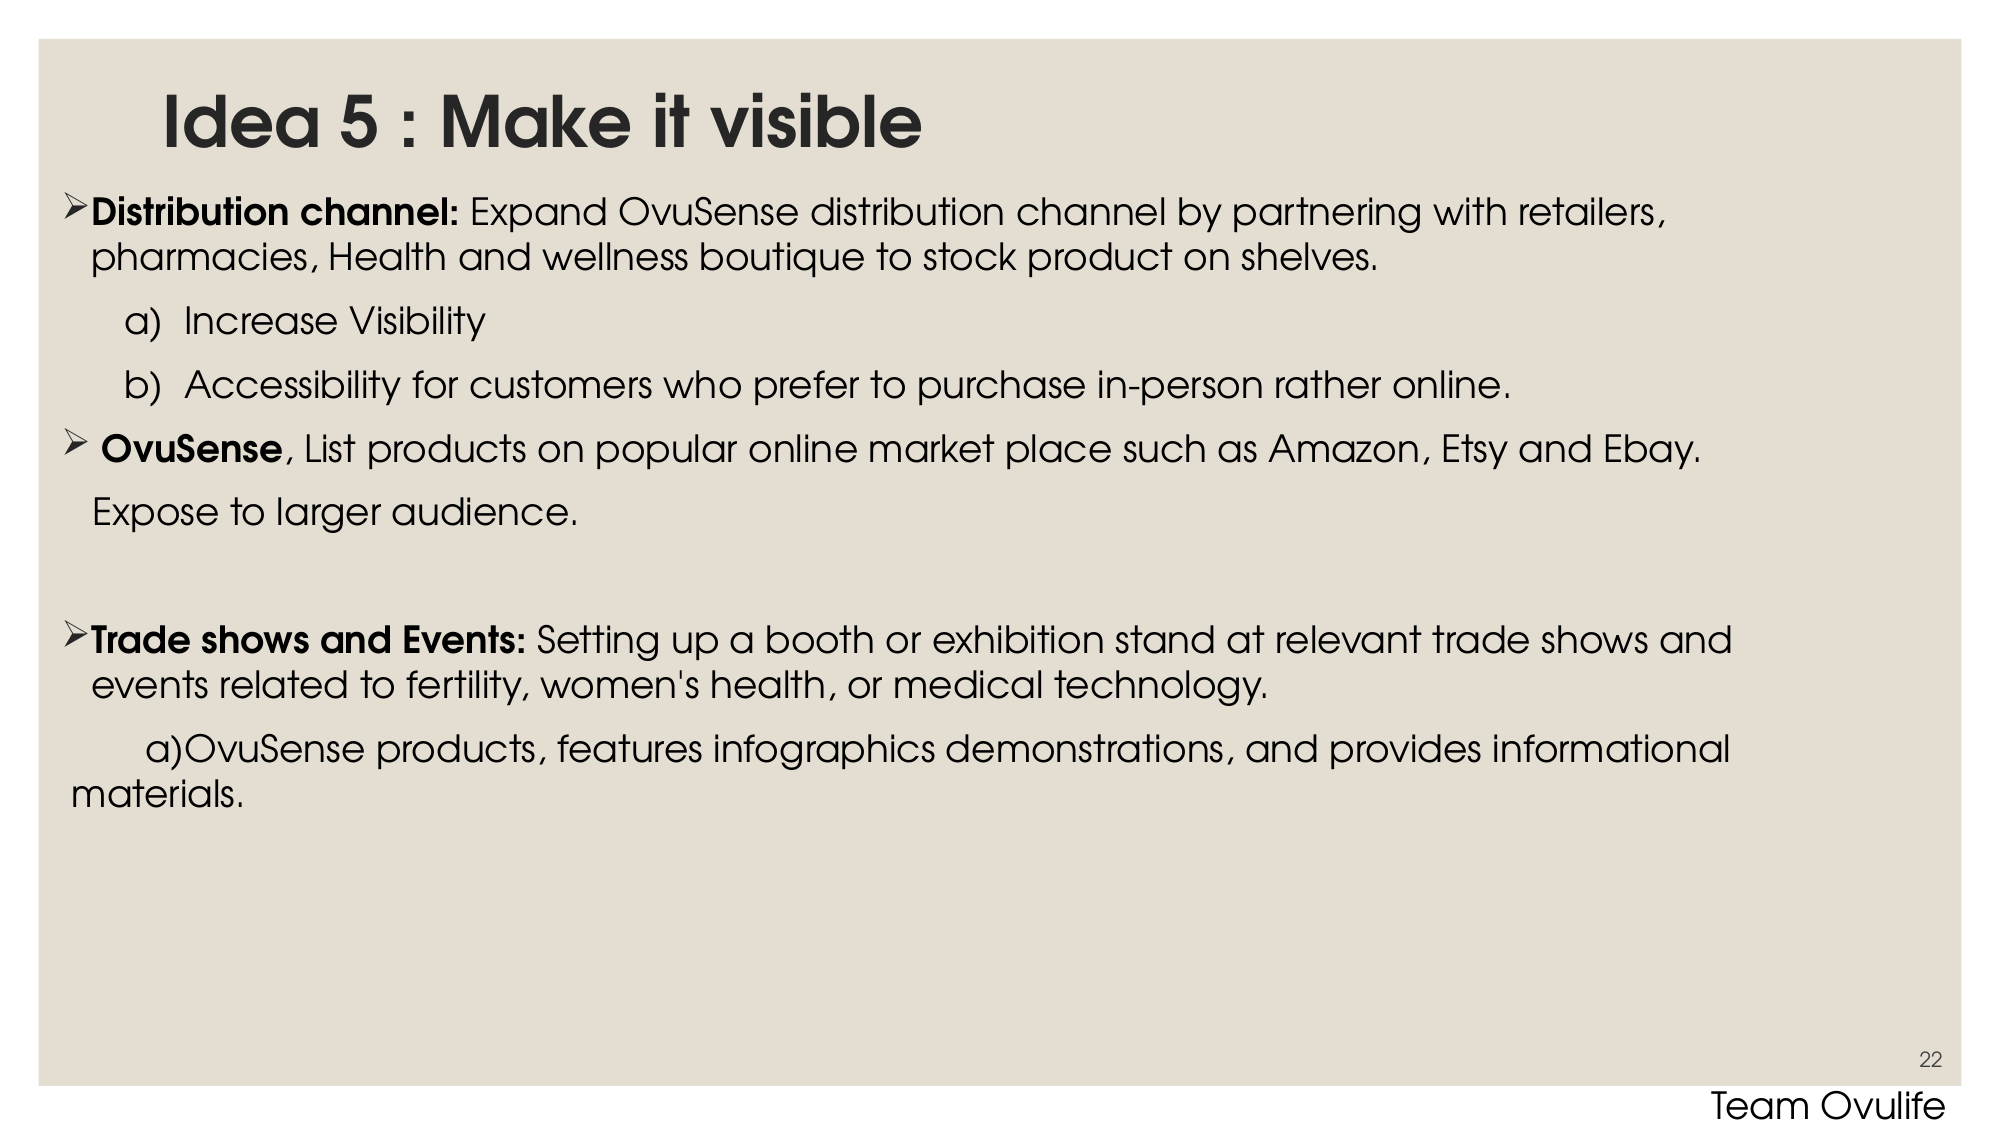

Idea 5 : Make it visible
Distribution channel: Expand OvuSense distribution channel by partnering with retailers, pharmacies, Health and wellness boutique to stock product on shelves.
      a)  Increase Visibility
      b)  Accessibility for customers who prefer to purchase in-person rather online.
 OvuSense, List products on popular online market place such as Amazon, Etsy and Ebay.
   Expose to larger audience.

Trade shows and Events: Setting up a booth or exhibition stand at relevant trade shows and events related to fertility, women's health, or medical technology.
        a)OvuSense products, features infographics demonstrations, and provides informational    materials.

22
Team Ovulife